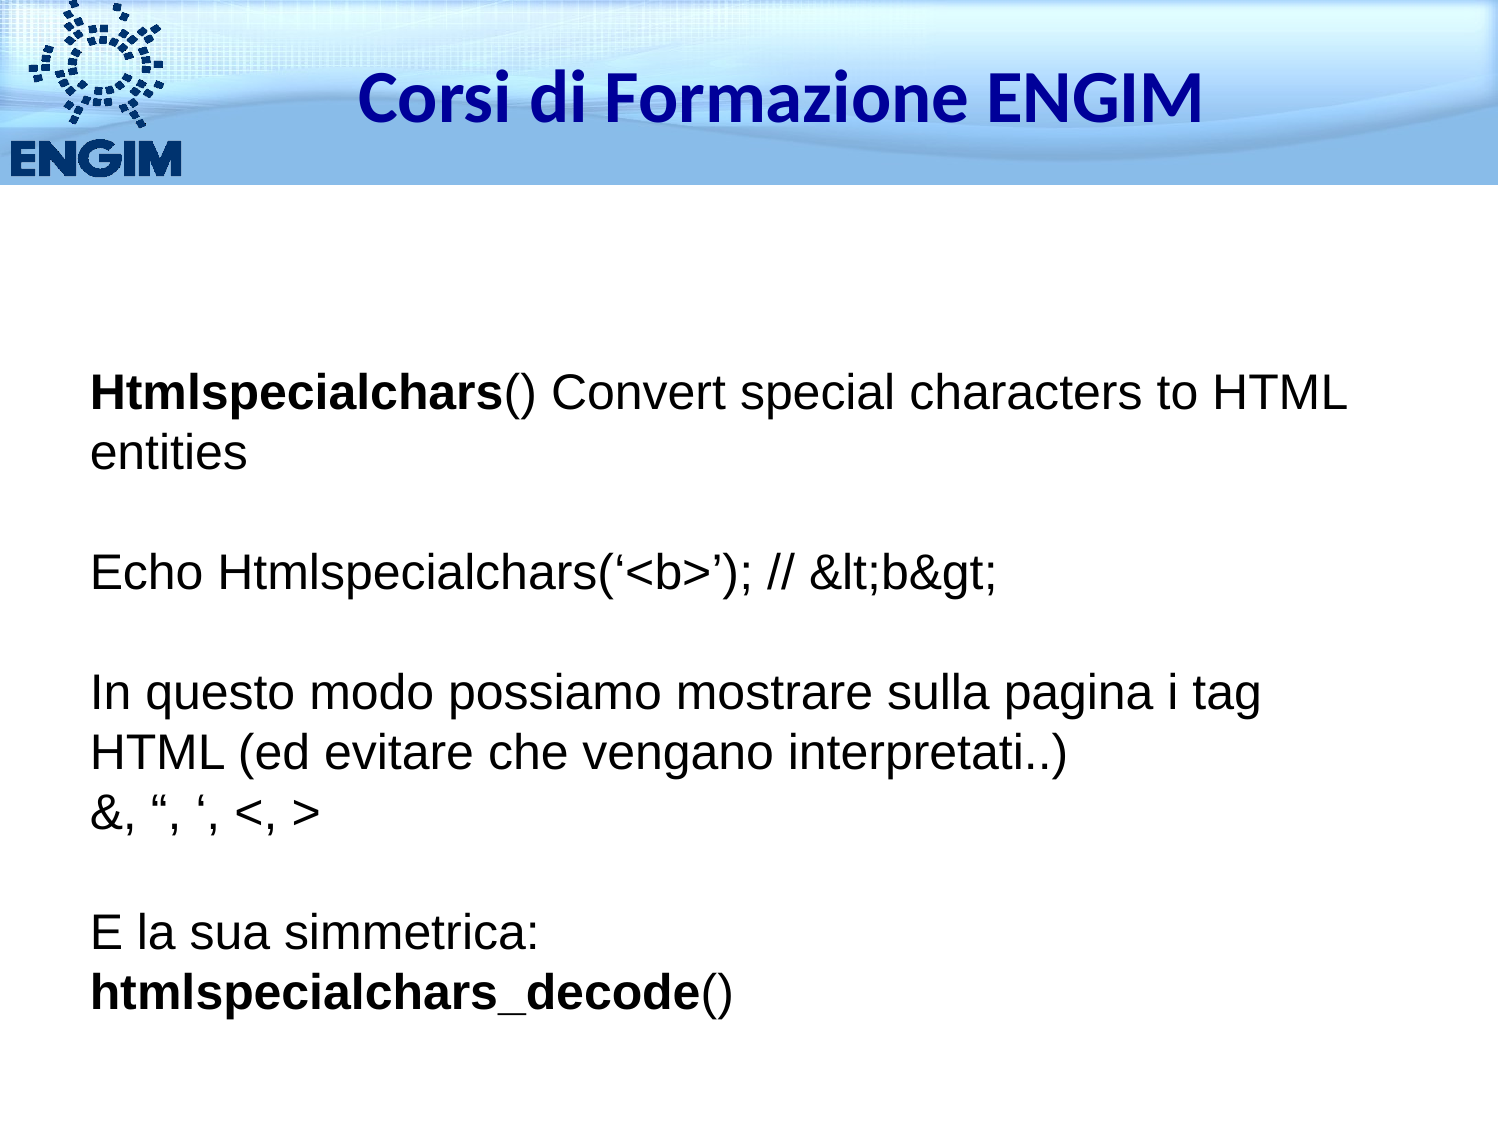

Corsi di Formazione ENGIM

Htmlspecialchars() Convert special characters to HTML entities

Echo Htmlspecialchars(‘<b>’); // &lt;b&gt;

In questo modo possiamo mostrare sulla pagina i tag HTML (ed evitare che vengano interpretati..)
&, “, ‘, <, >

E la sua simmetrica:
htmlspecialchars_decode()